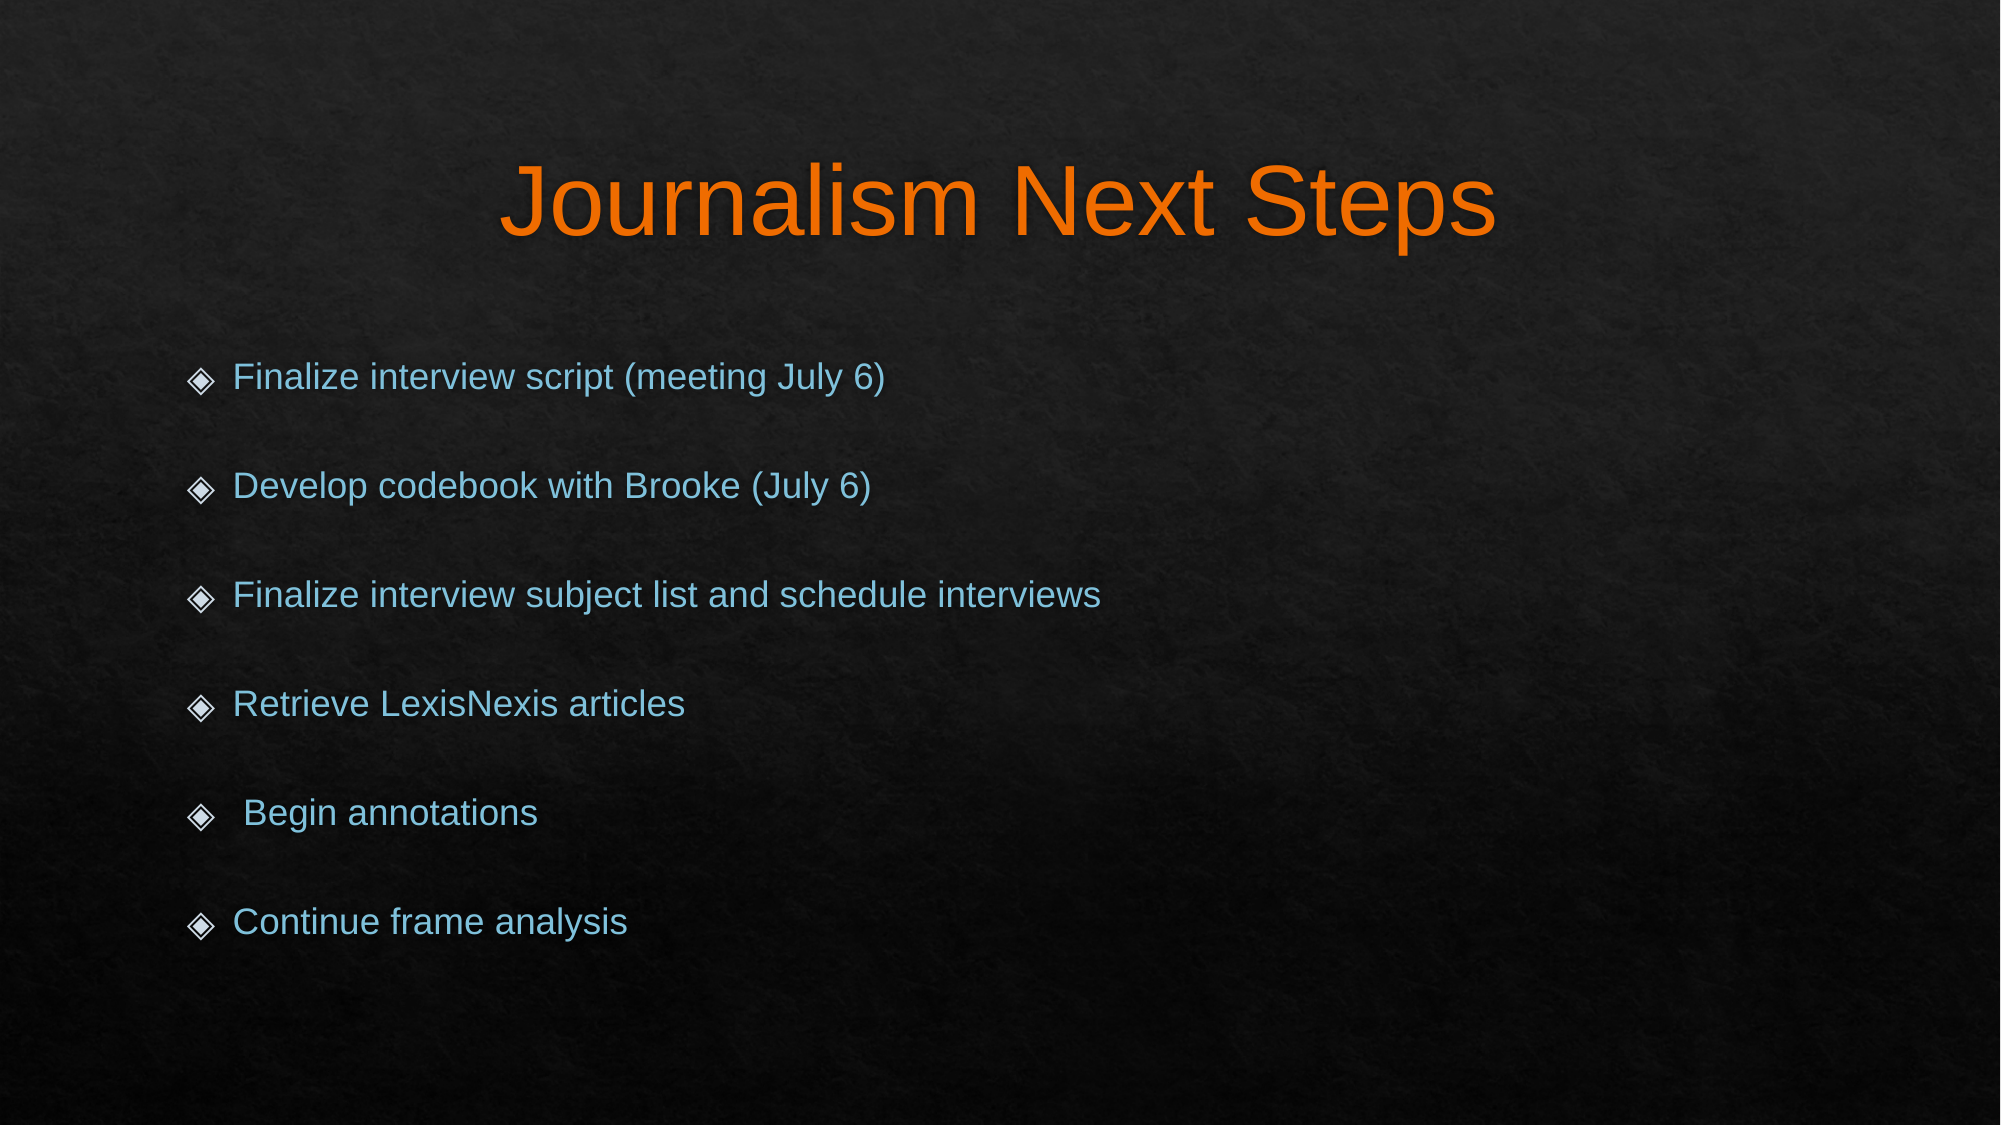

# Journalism Next Steps
Finalize interview script (meeting July 6)

Develop codebook with Brooke (July 6)

Finalize interview subject list and schedule interviews

Retrieve LexisNexis articles

 Begin annotations

Continue frame analysis